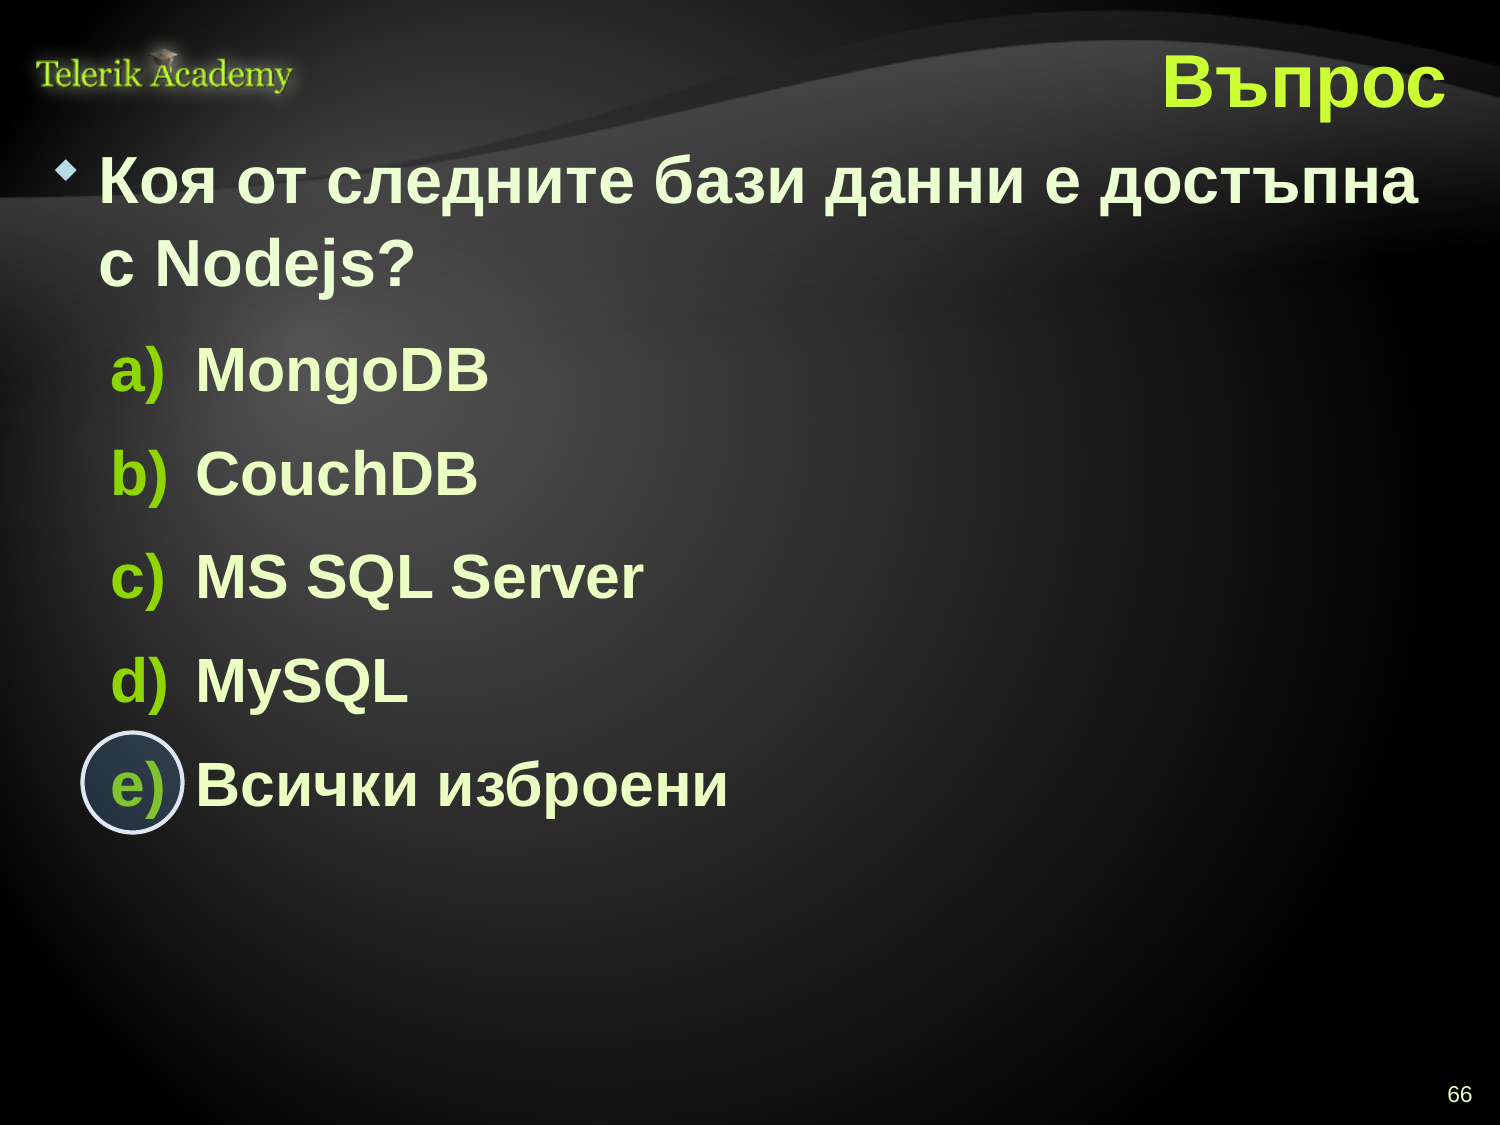

# Въпрос
Коя от следните бази данни е достъпна с Nodejs?
MongoDB
CouchDB
MS SQL Server
MySQL
Всички изброени

66